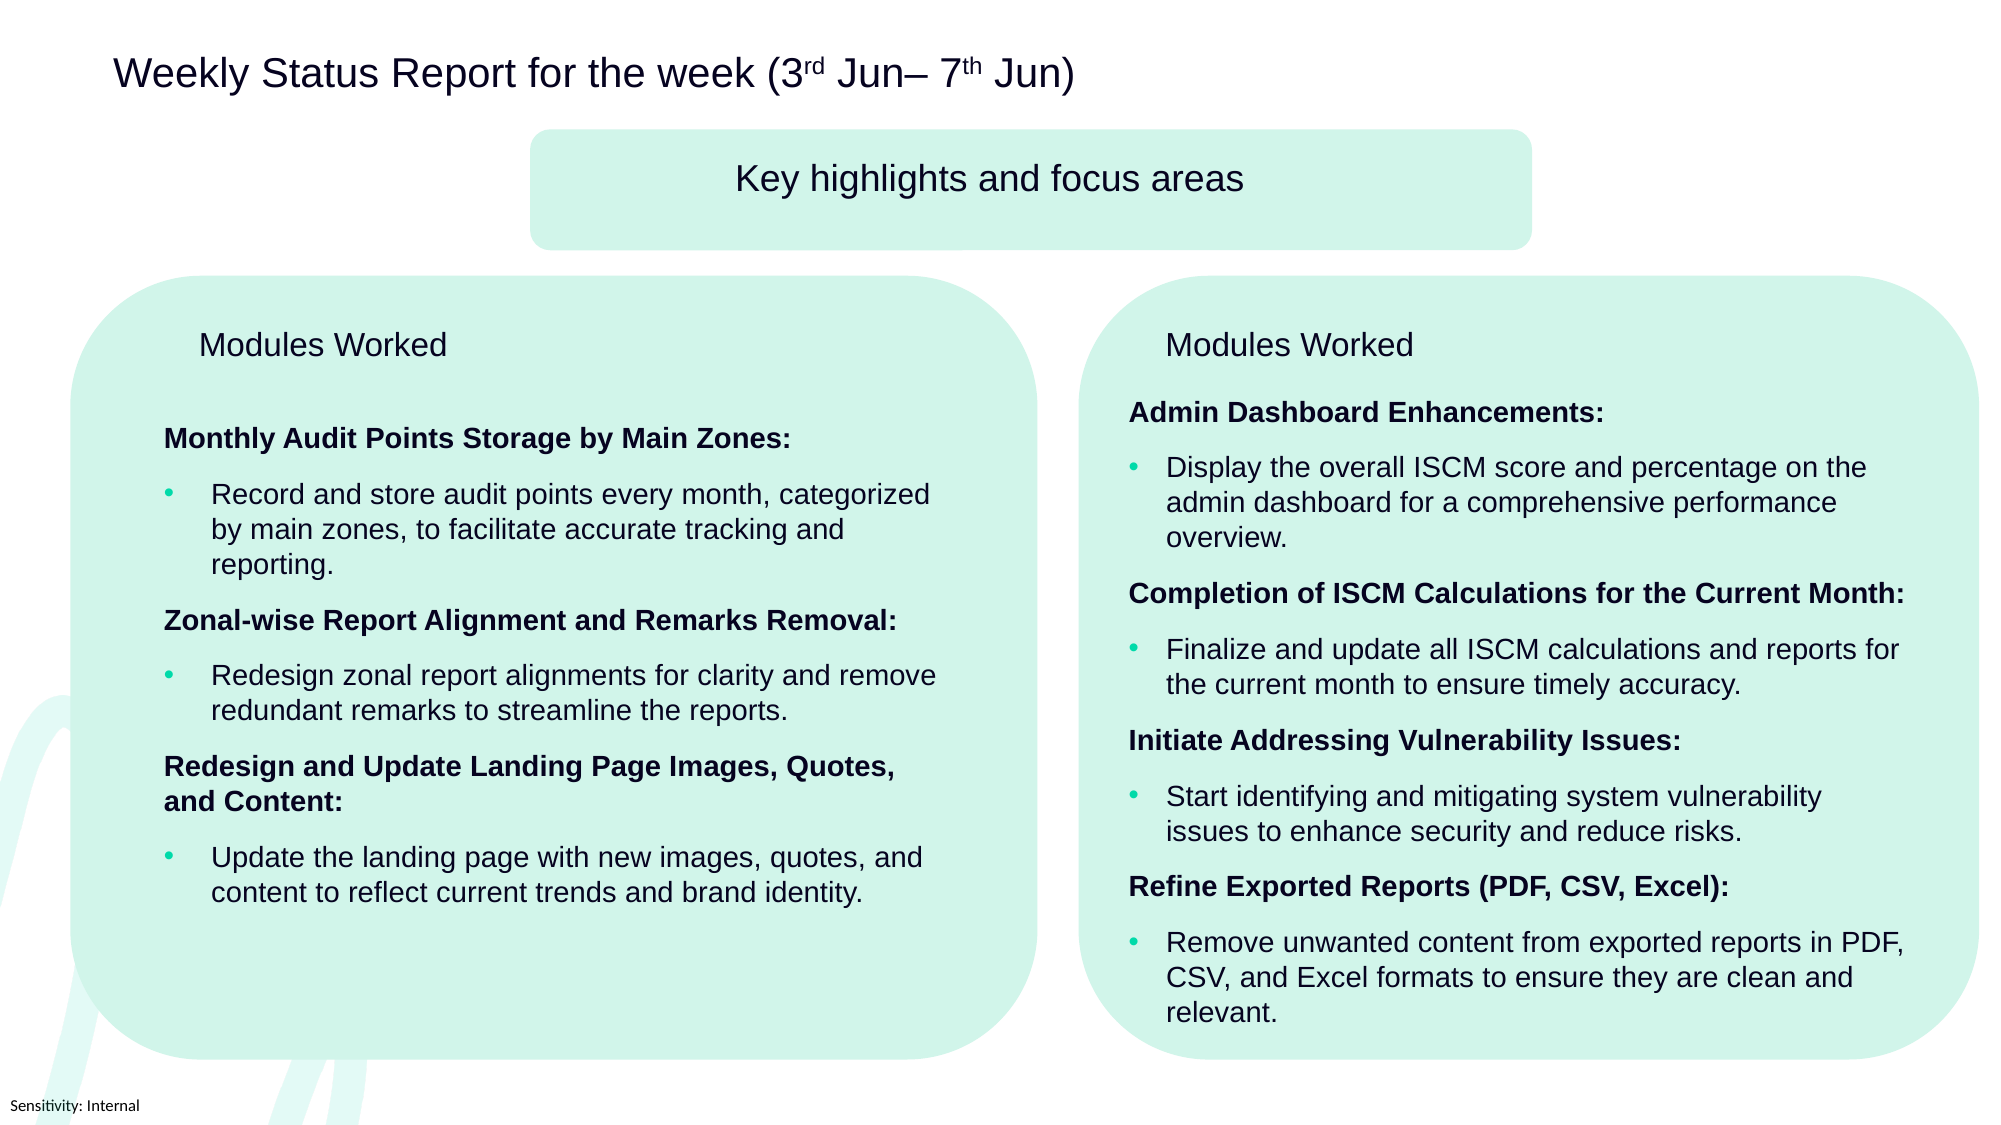

Weekly Status Report for the week (3rd Jun– 7th Jun)

Key highlights and focus areas

Modules Worked
Modules Worked
Admin Dashboard Enhancements:
Display the overall ISCM score and percentage on the admin dashboard for a comprehensive performance overview.
Completion of ISCM Calculations for the Current Month:
Finalize and update all ISCM calculations and reports for the current month to ensure timely accuracy.
Initiate Addressing Vulnerability Issues:
Start identifying and mitigating system vulnerability issues to enhance security and reduce risks.
Refine Exported Reports (PDF, CSV, Excel):
Remove unwanted content from exported reports in PDF, CSV, and Excel formats to ensure they are clean and relevant.
Monthly Audit Points Storage by Main Zones:
Record and store audit points every month, categorized by main zones, to facilitate accurate tracking and reporting.
Zonal-wise Report Alignment and Remarks Removal:
Redesign zonal report alignments for clarity and remove redundant remarks to streamline the reports.
Redesign and Update Landing Page Images, Quotes, and Content:
Update the landing page with new images, quotes, and content to reflect current trends and brand identity.